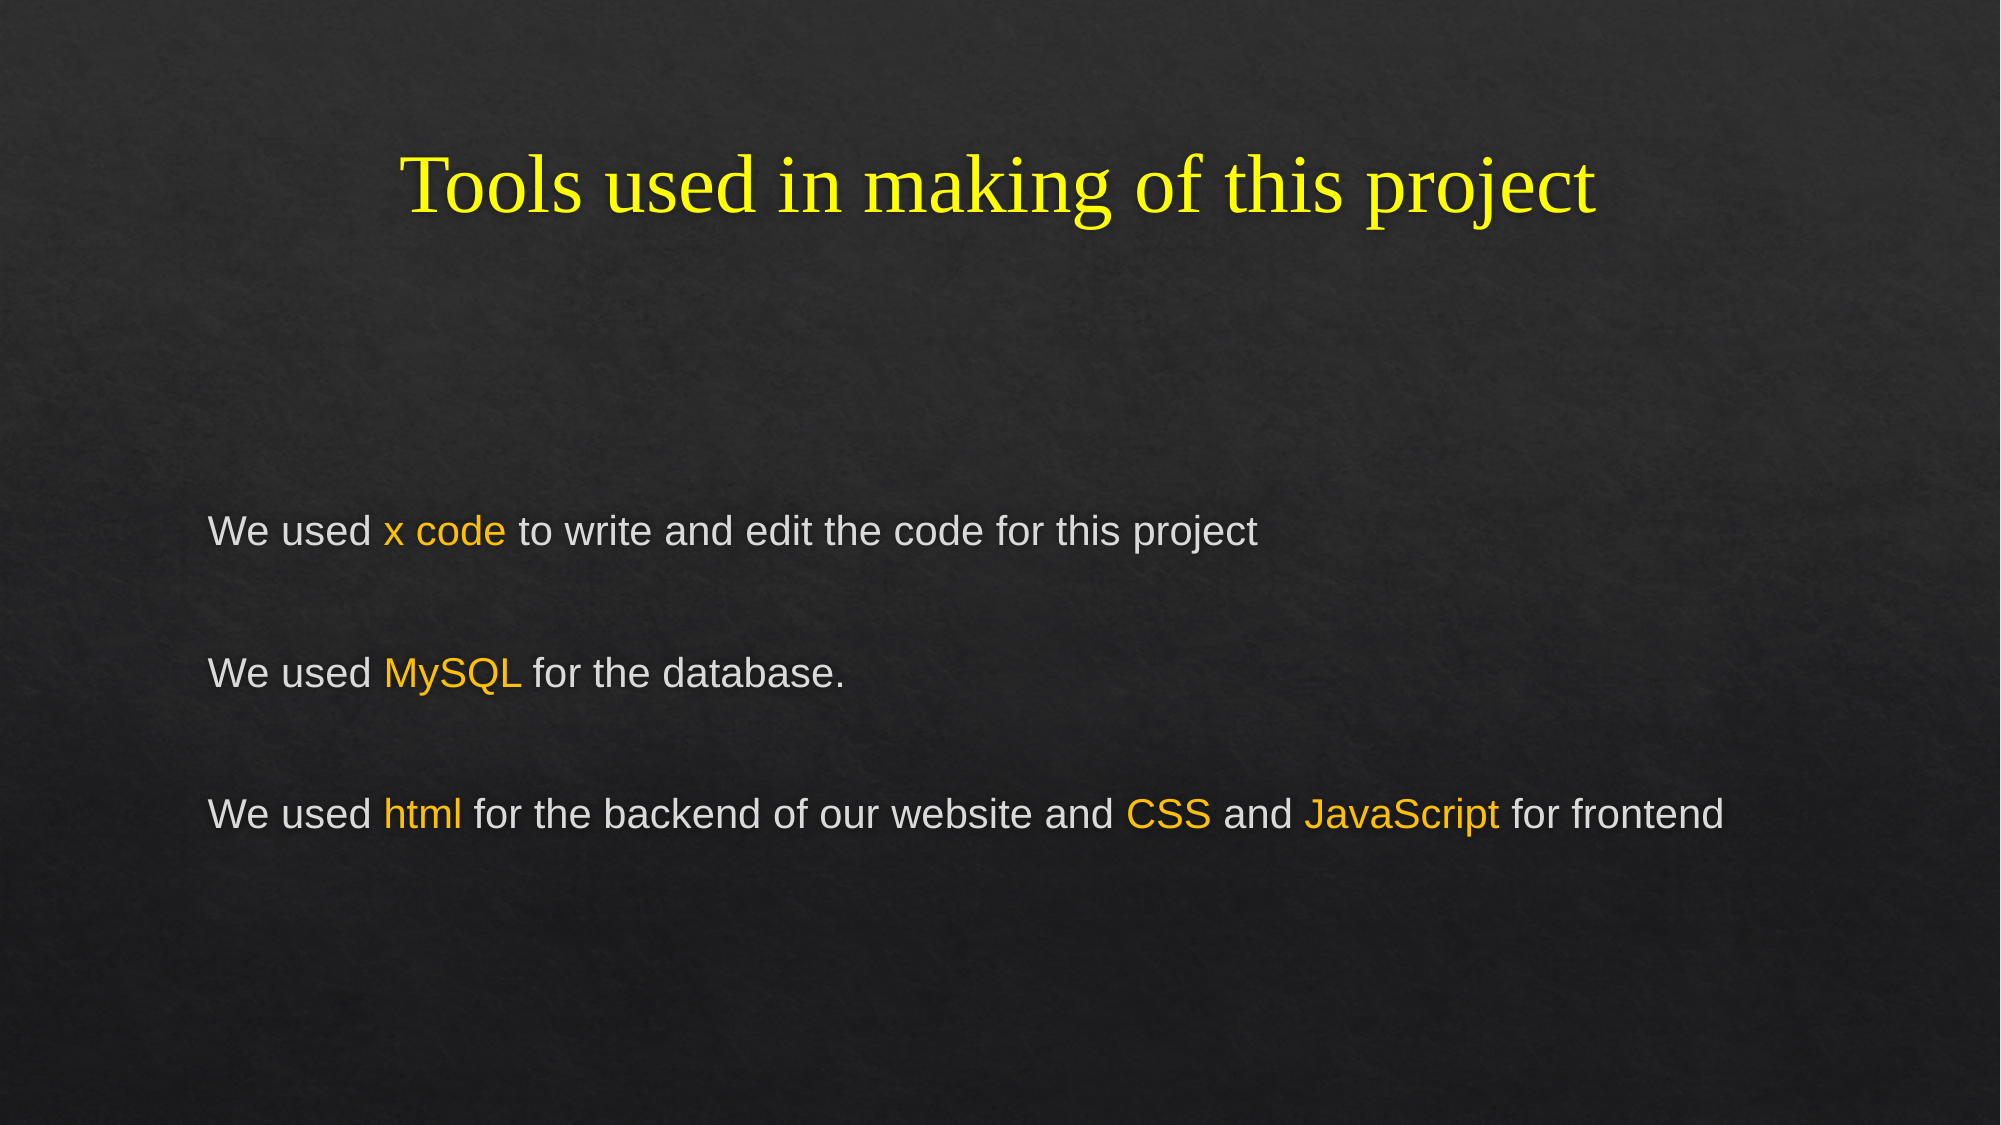

# Tools used in making of this project
We used x code to write and edit the code for this project

We used MySQL for the database.

We used html for the backend of our website and CSS and JavaScript for frontend